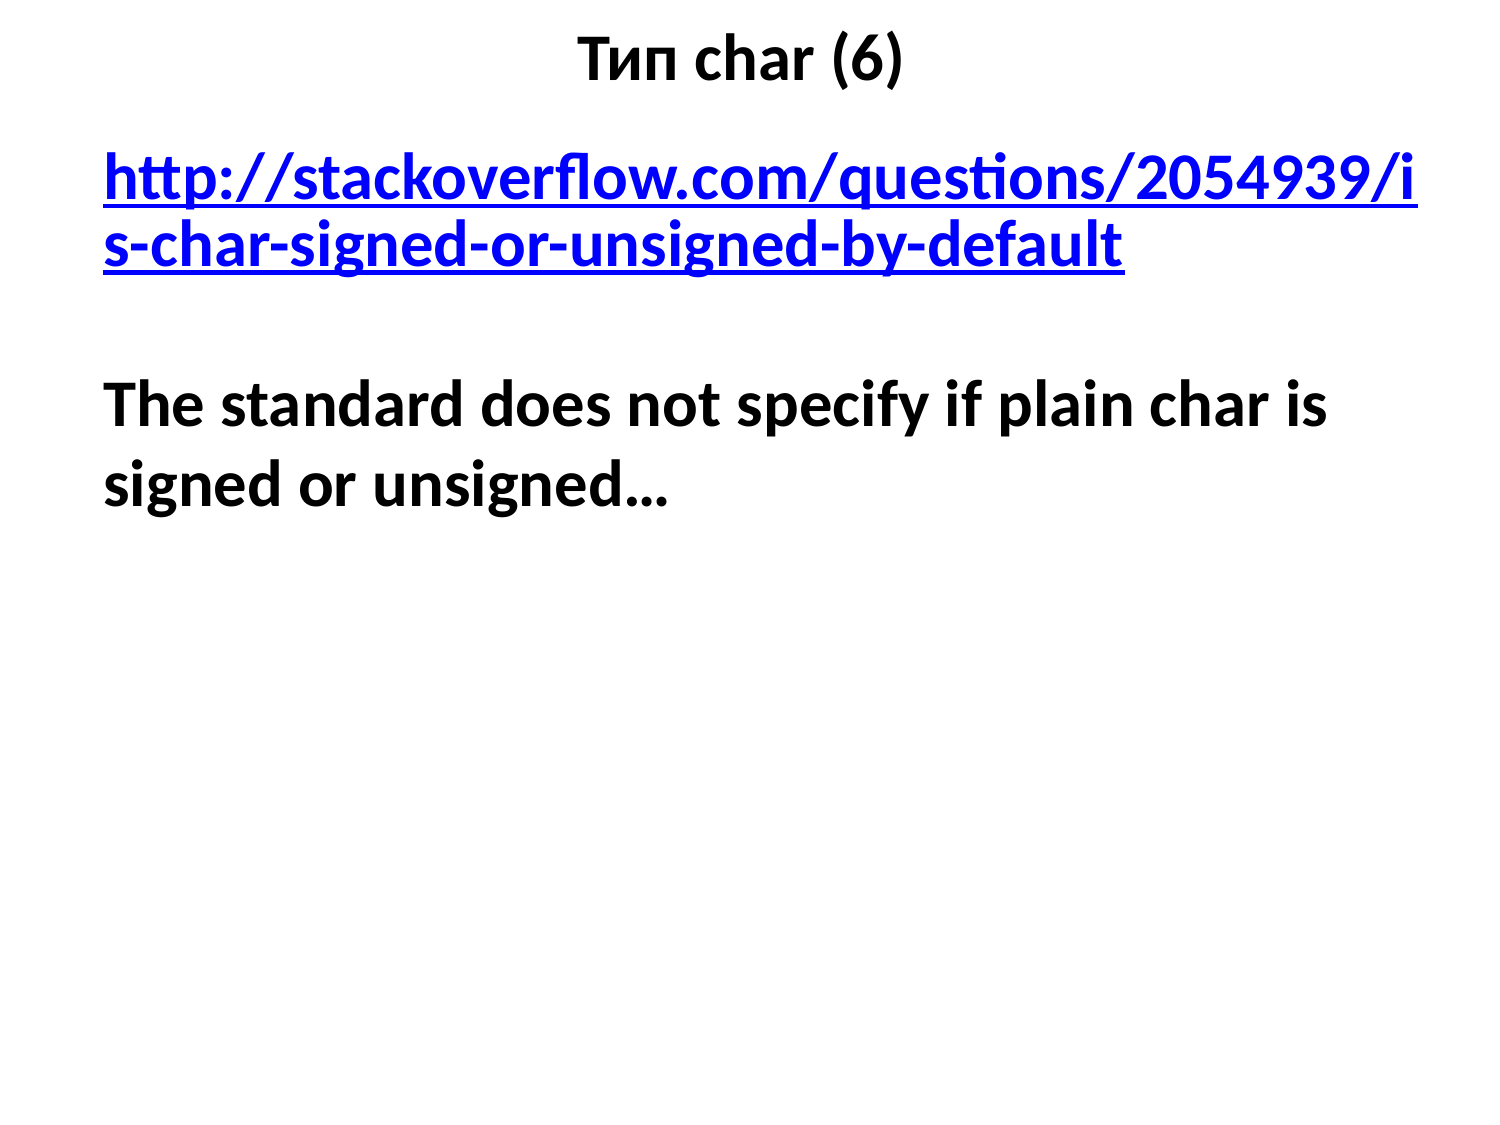

# Тип char (6)
http://stackoverflow.com/questions/2054939/is-char-signed-or-unsigned-by-default

The standard does not specify if plain char is signed or unsigned…